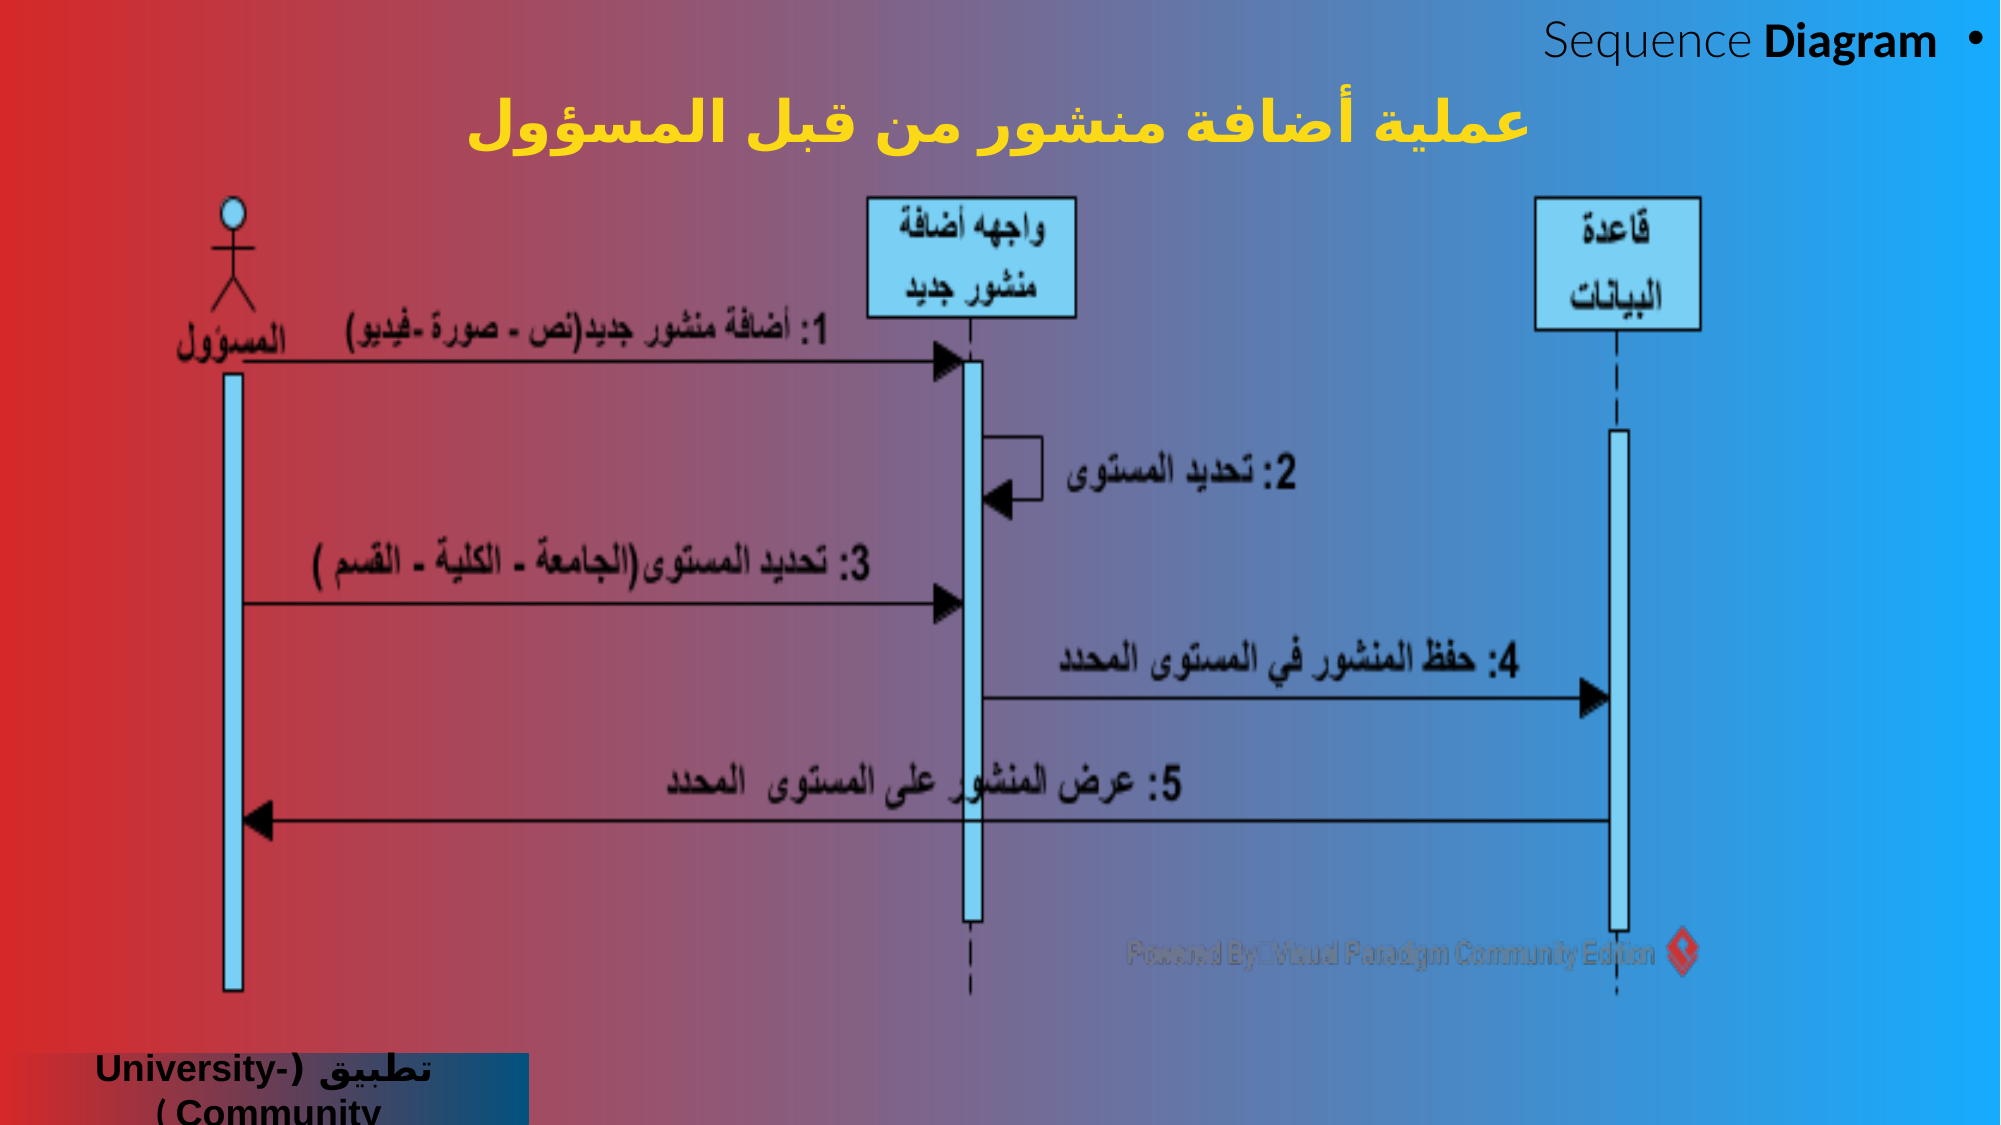

Sequence Diagram

عملية أضافة منشور من قبل المسؤول

تطبيق (University-Community )